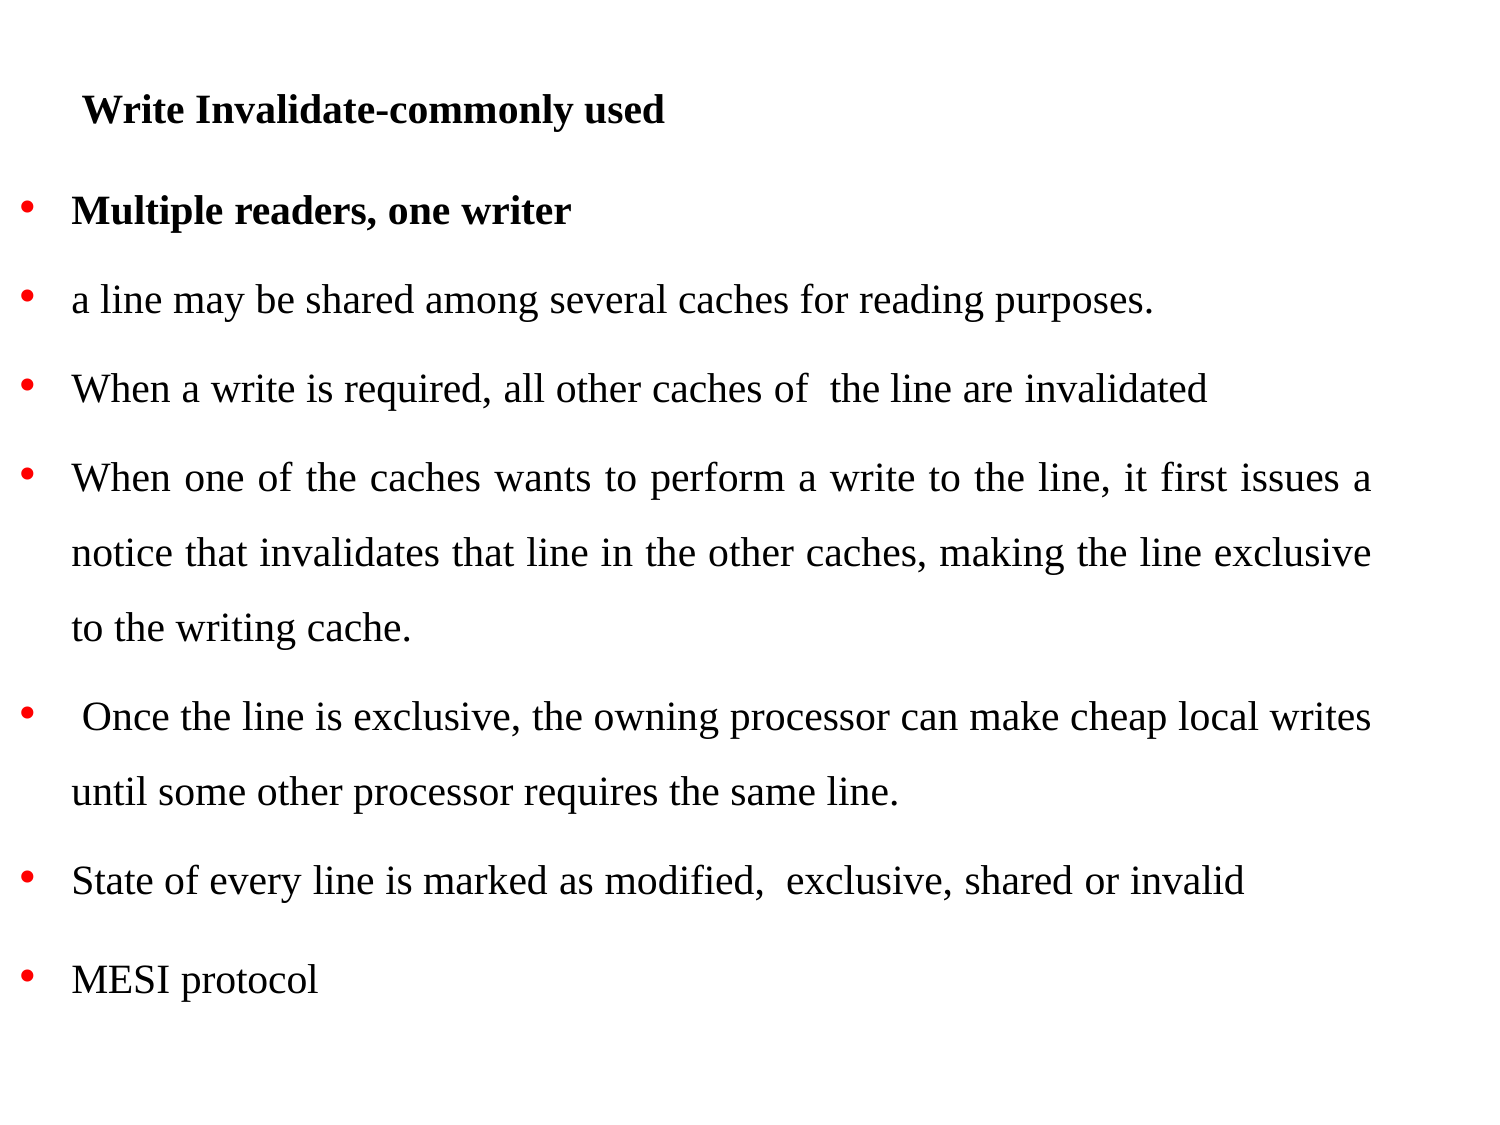

Write Invalidate-commonly used
Multiple readers, one writer
a line may be shared among several caches for reading purposes.
When a write is required, all other caches of  the line are invalidated
When one of the caches wants to perform a write to the line, it first issues a notice that invalidates that line in the other caches, making the line exclusive to the writing cache.
 Once the line is exclusive, the owning processor can make cheap local writes until some other processor requires the same line.
State of every line is marked as modified,  exclusive, shared or invalid
MESI protocol